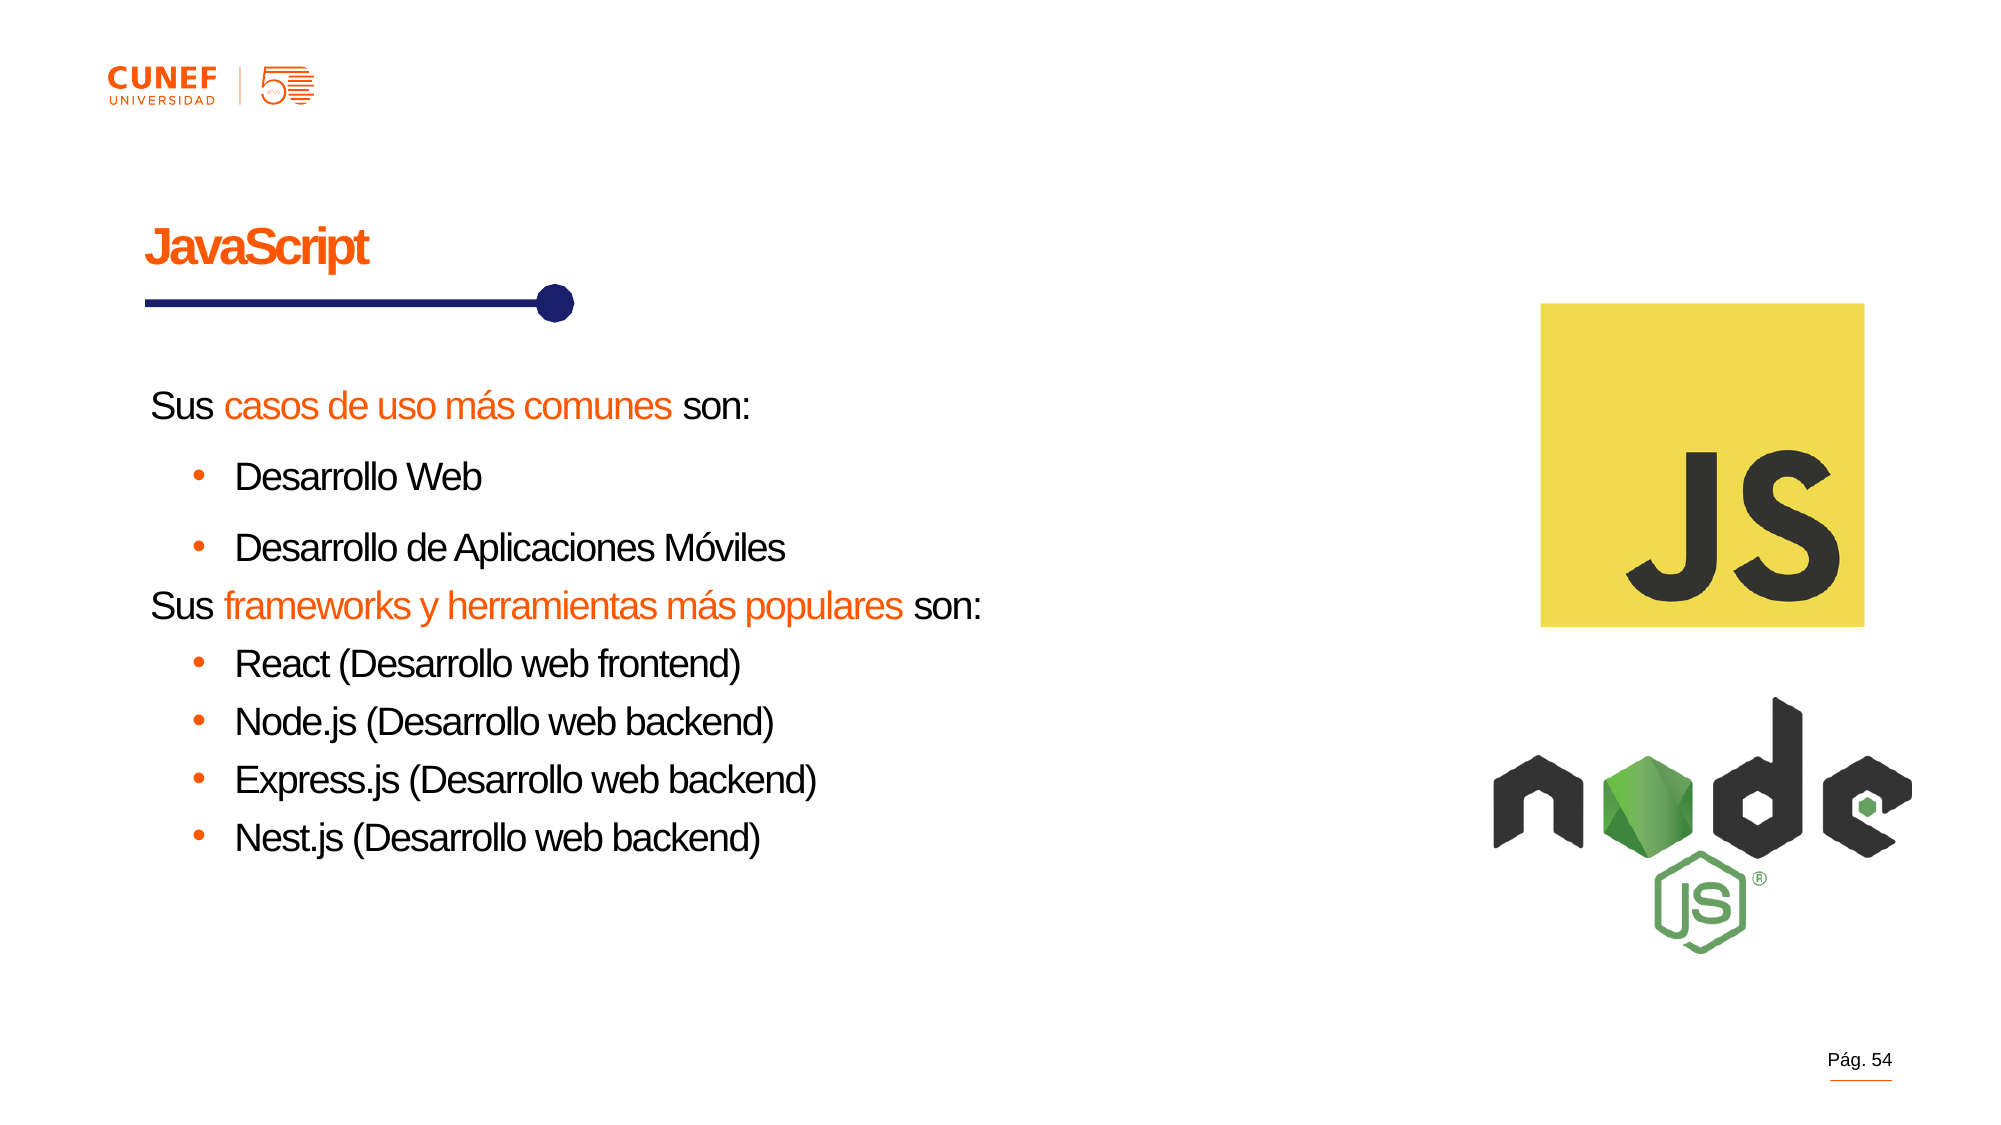

JavaScript

Sus casos de uso más comunes son:
Desarrollo Web
Desarrollo de Aplicaciones Móviles
Sus frameworks y herramientas más populares son:
React (Desarrollo web frontend)
Node.js (Desarrollo web backend)
Express.js (Desarrollo web backend)
Nest.js (Desarrollo web backend)